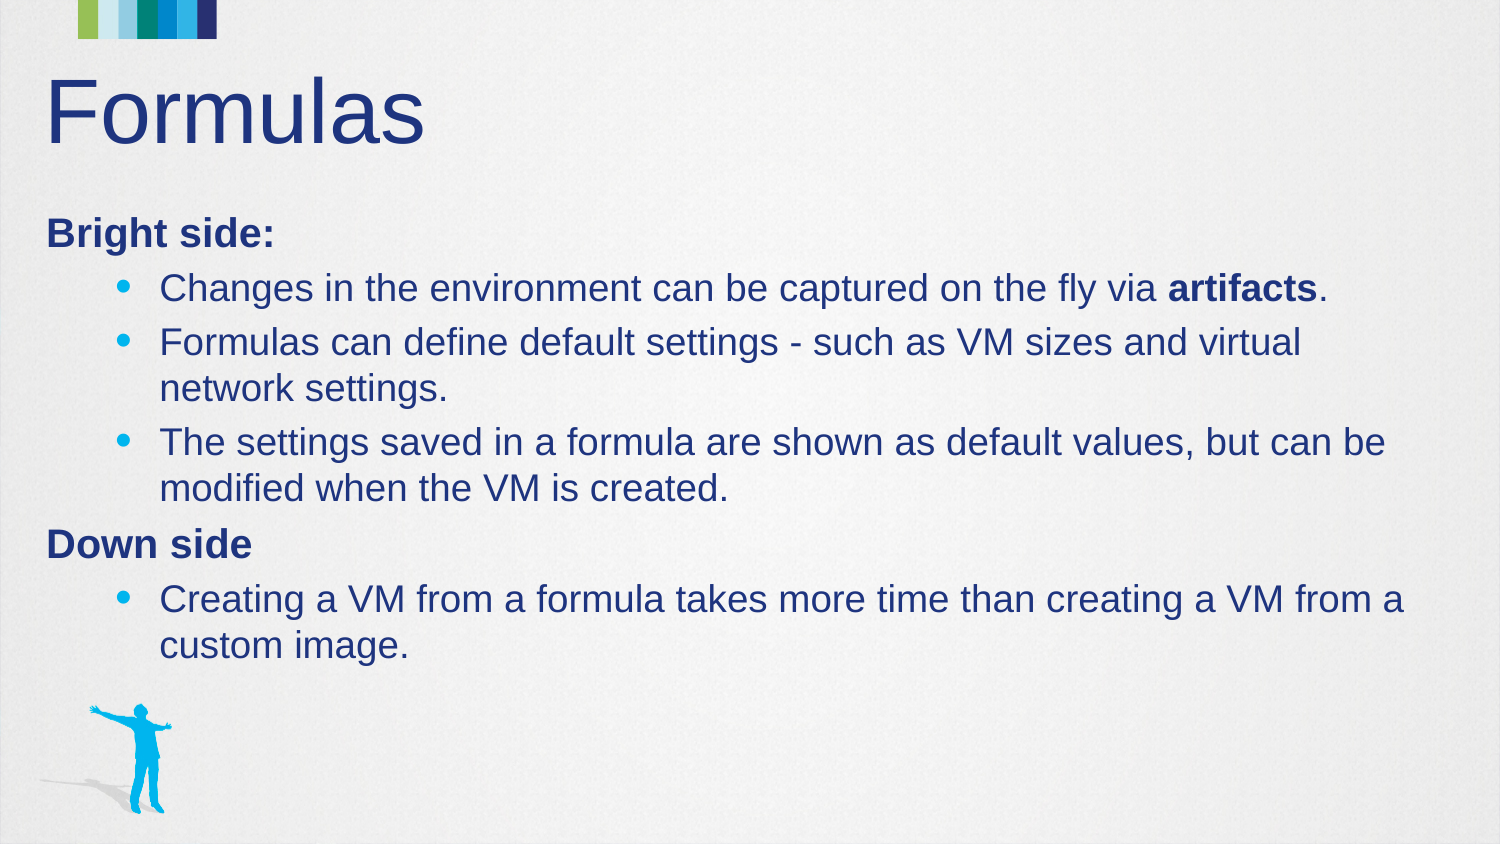

# Formulas
Bright side:
Changes in the environment can be captured on the fly via artifacts.
Formulas can define default settings - such as VM sizes and virtual network settings.
The settings saved in a formula are shown as default values, but can be modified when the VM is created.
Down side
Creating a VM from a formula takes more time than creating a VM from a custom image.